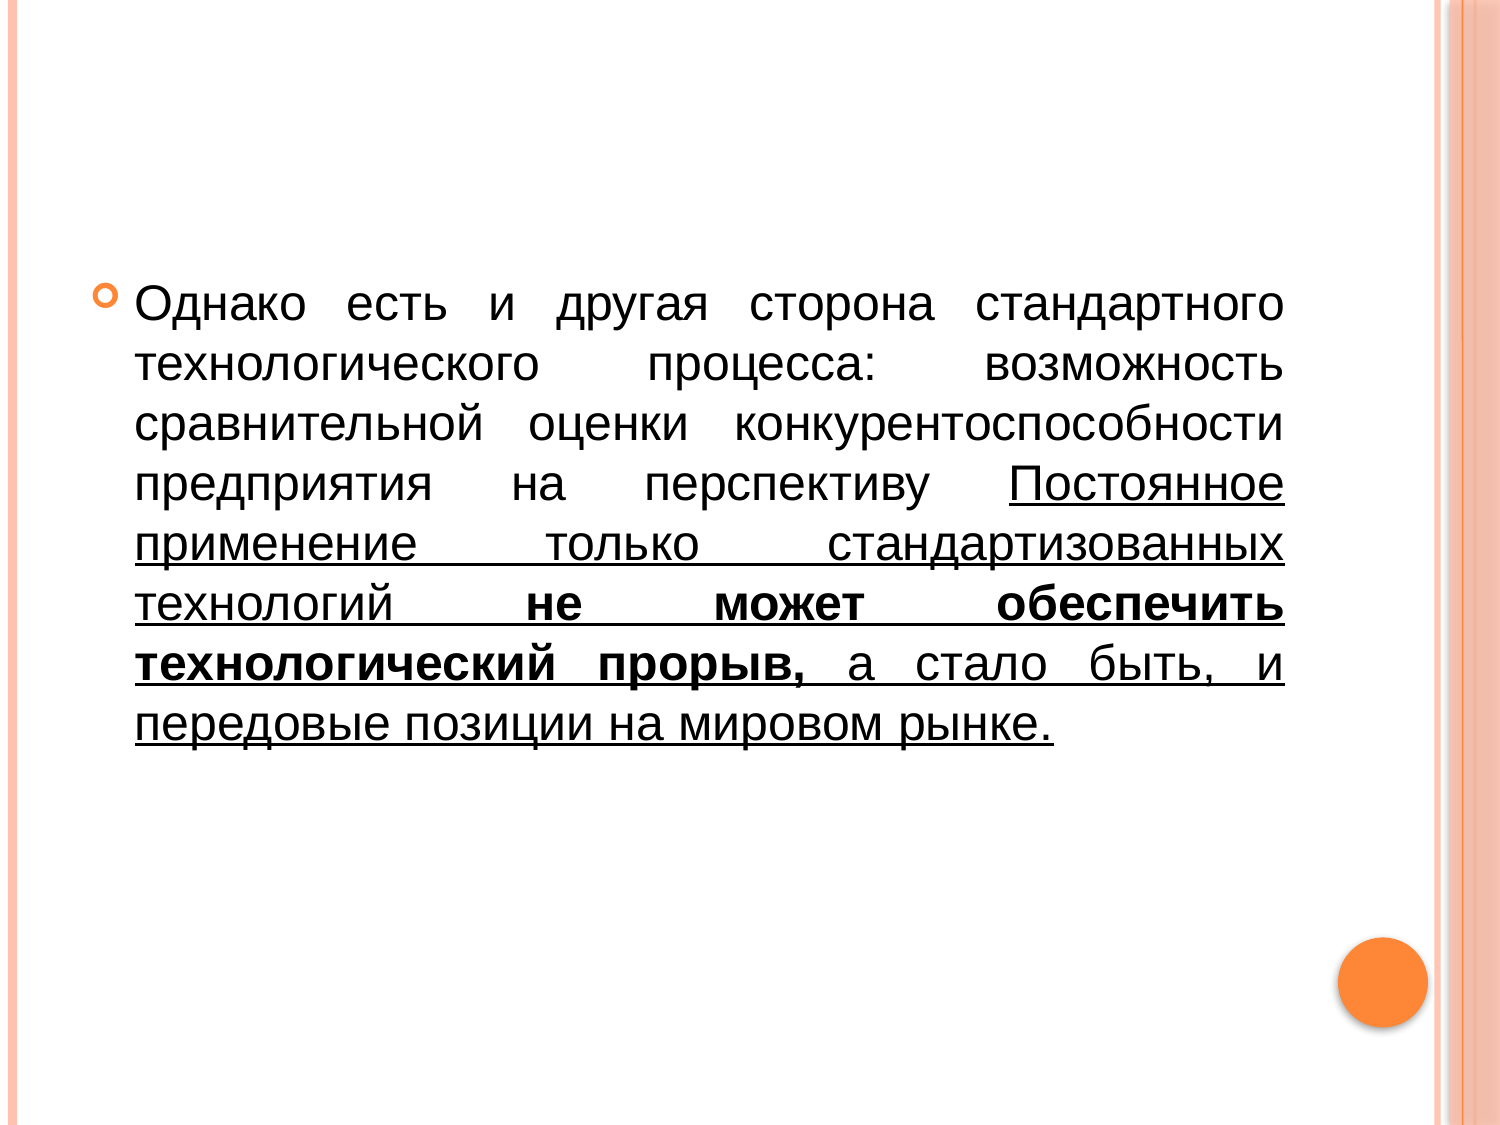

#
Однако есть и другая сторона стандартного технологического процесса: возможность сравнительной оценки конкурентоспособности предприятия на перспективу Постоянное применение только стандартизованных технологий не может обеспечить технологический прорыв, а стало быть, и передовые позиции на мировом рынке.